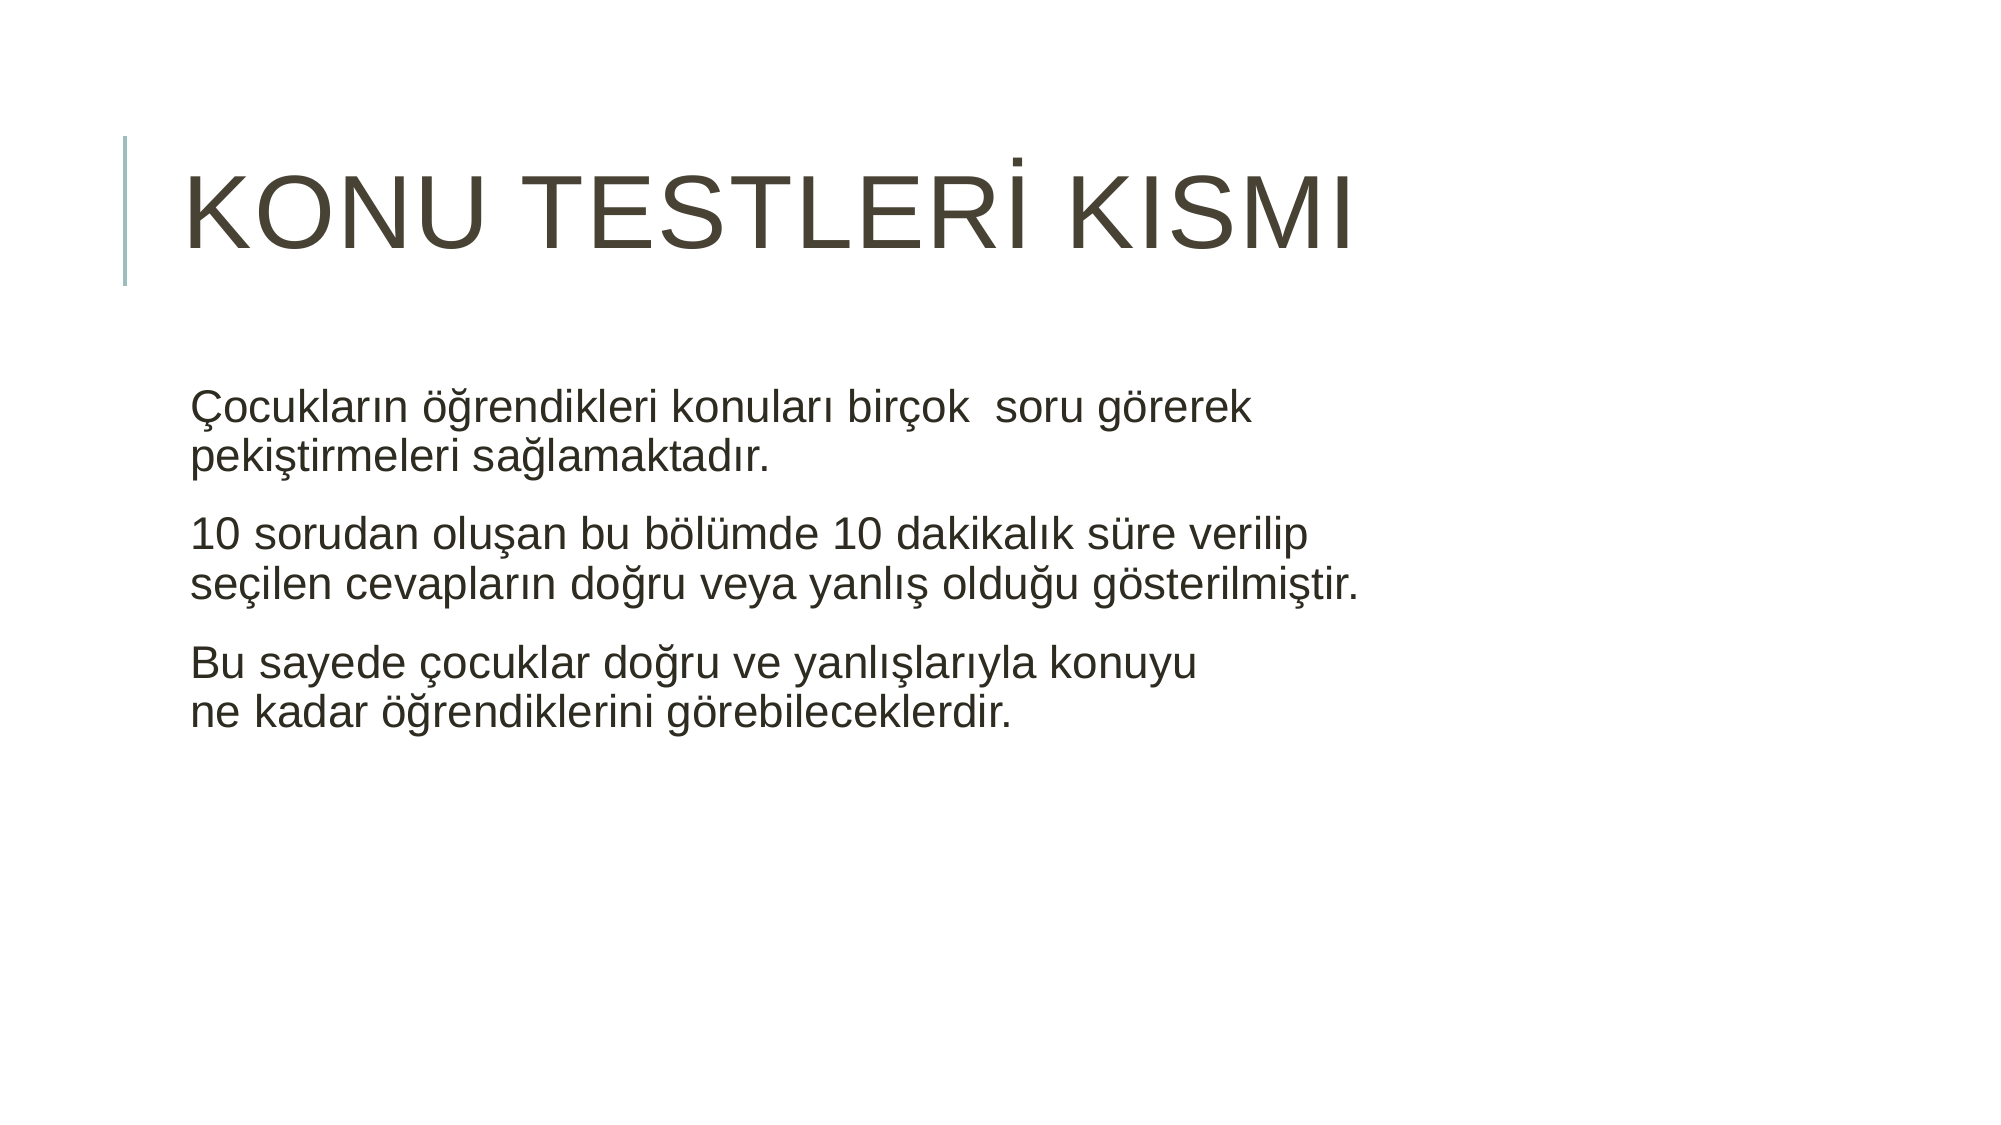

# Konu Testleri Kısmı
Çocukların öğrendikleri konuları birçok  soru görerek
pekiştirmeleri sağlamaktadır.
10 sorudan oluşan bu bölümde 10 dakikalık süre verilip
seçilen cevapların doğru veya yanlış olduğu gösterilmiştir.
Bu sayede çocuklar doğru ve yanlışlarıyla konuyu
ne kadar öğrendiklerini görebileceklerdir.